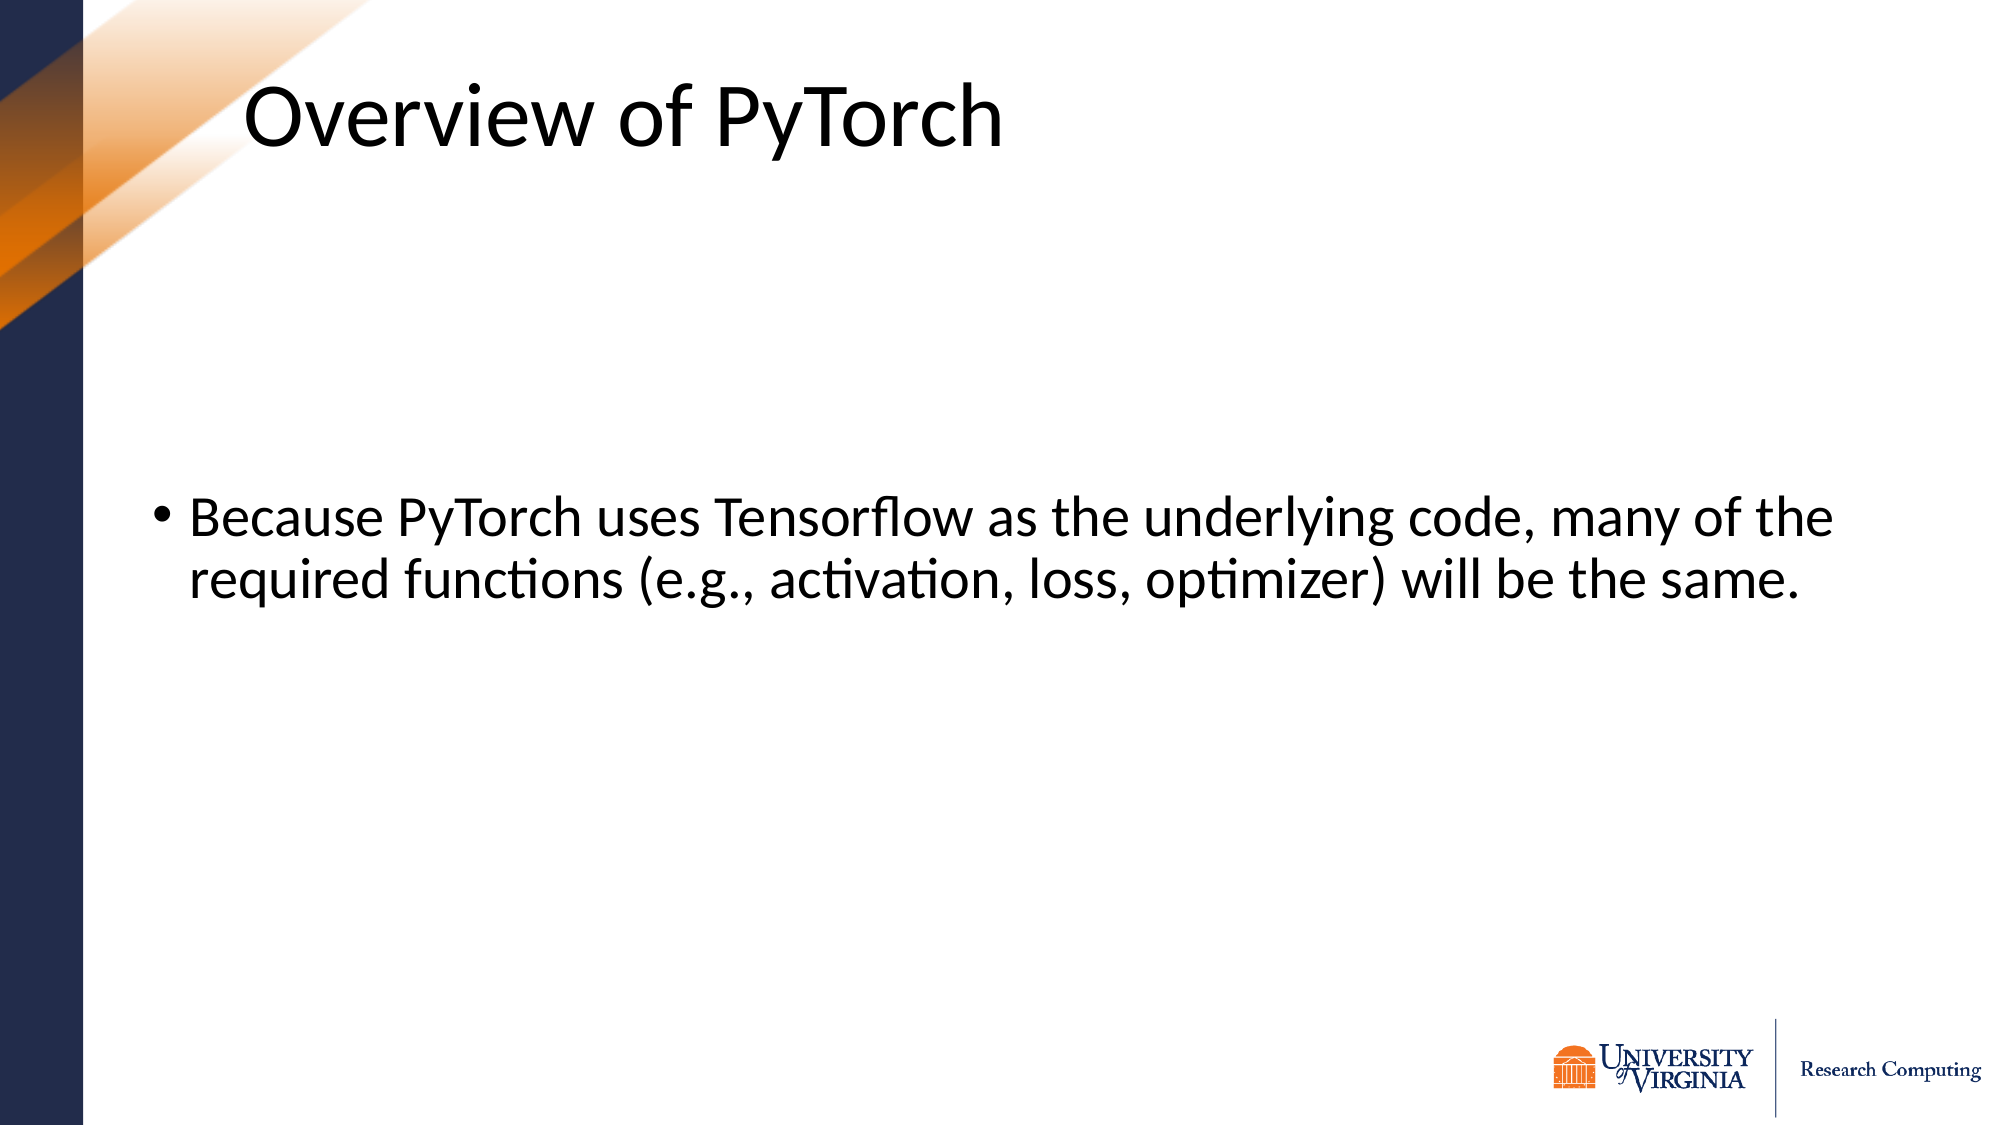

# Overview of PyTorch

Because PyTorch uses Tensorflow as the underlying code, many of the required functions (e.g., activation, loss, optimizer) will be the same.